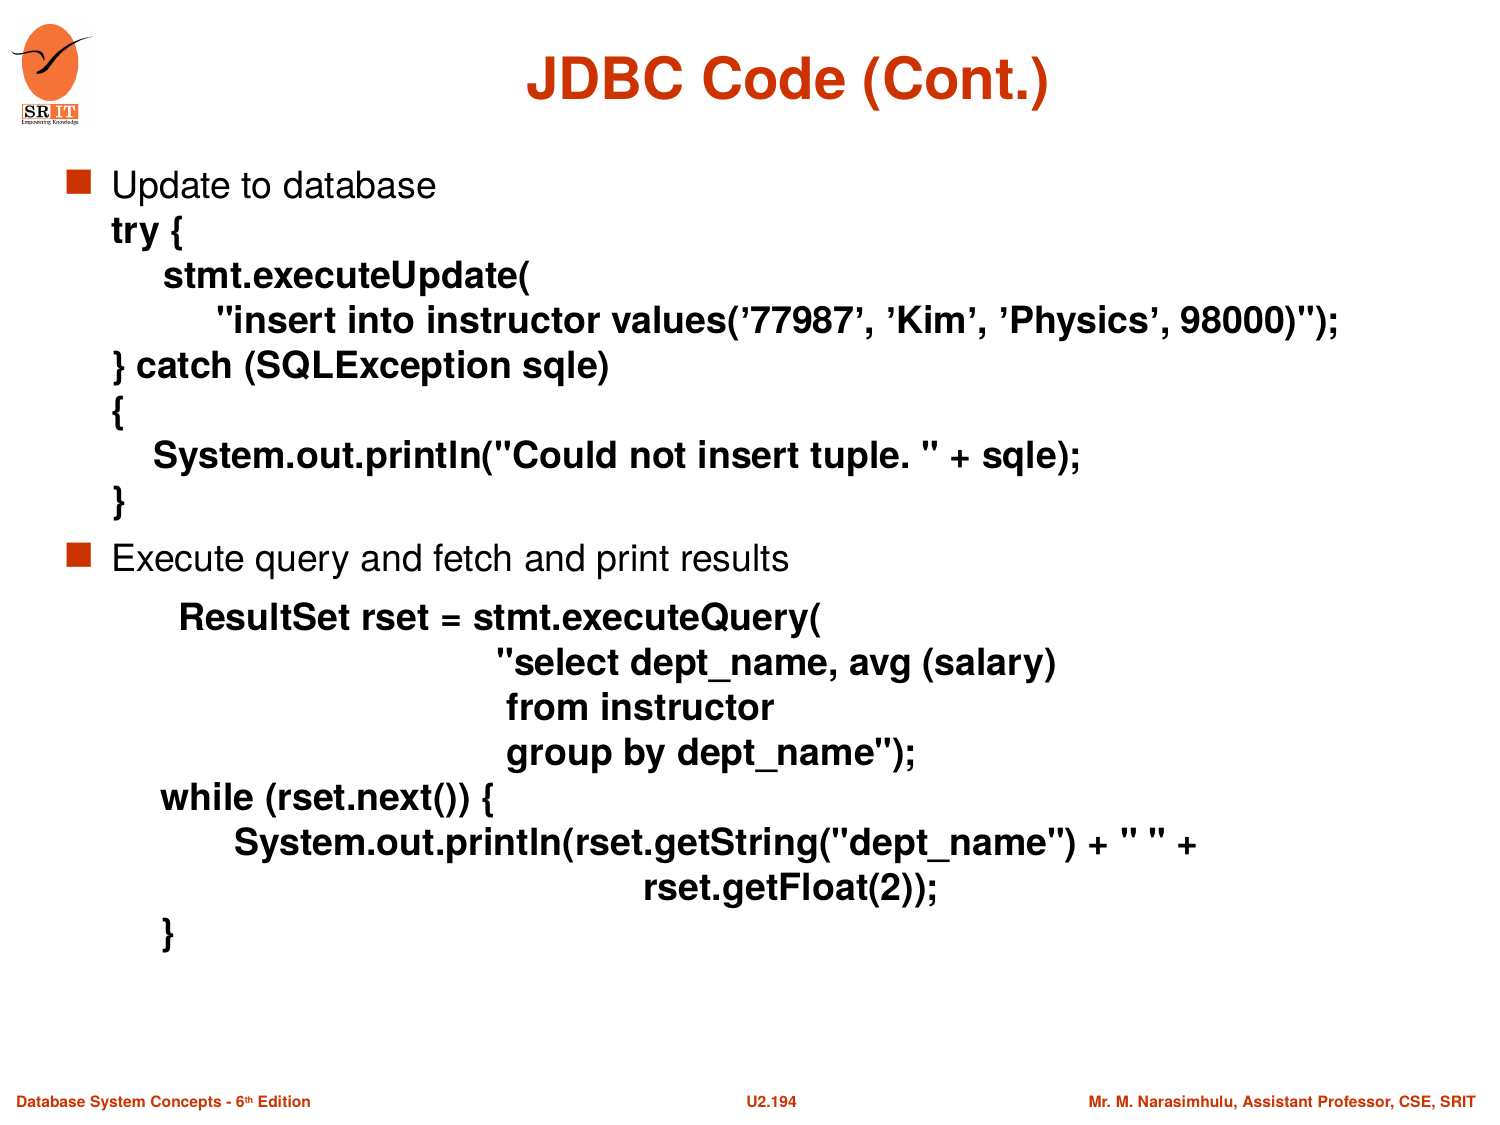

# JDBC Code (Cont.)
Update to database
try {
     stmt.executeUpdate(
          "insert into instructor values(’77987’, ’Kim’, ’Physics’, 98000)");
} catch (SQLException sqle)
{
    System.out.println("Could not insert tuple. " + sqle);
}
Execute query and fetch and print results
     ResultSet rset = stmt.executeQuery(
                                "select dept_name, avg (salary)
                                 from instructor
                                 group by dept_name");
while (rset.next()) {
       System.out.println(rset.getString("dept_name") + " " +
                                              rset.getFloat(2));
}